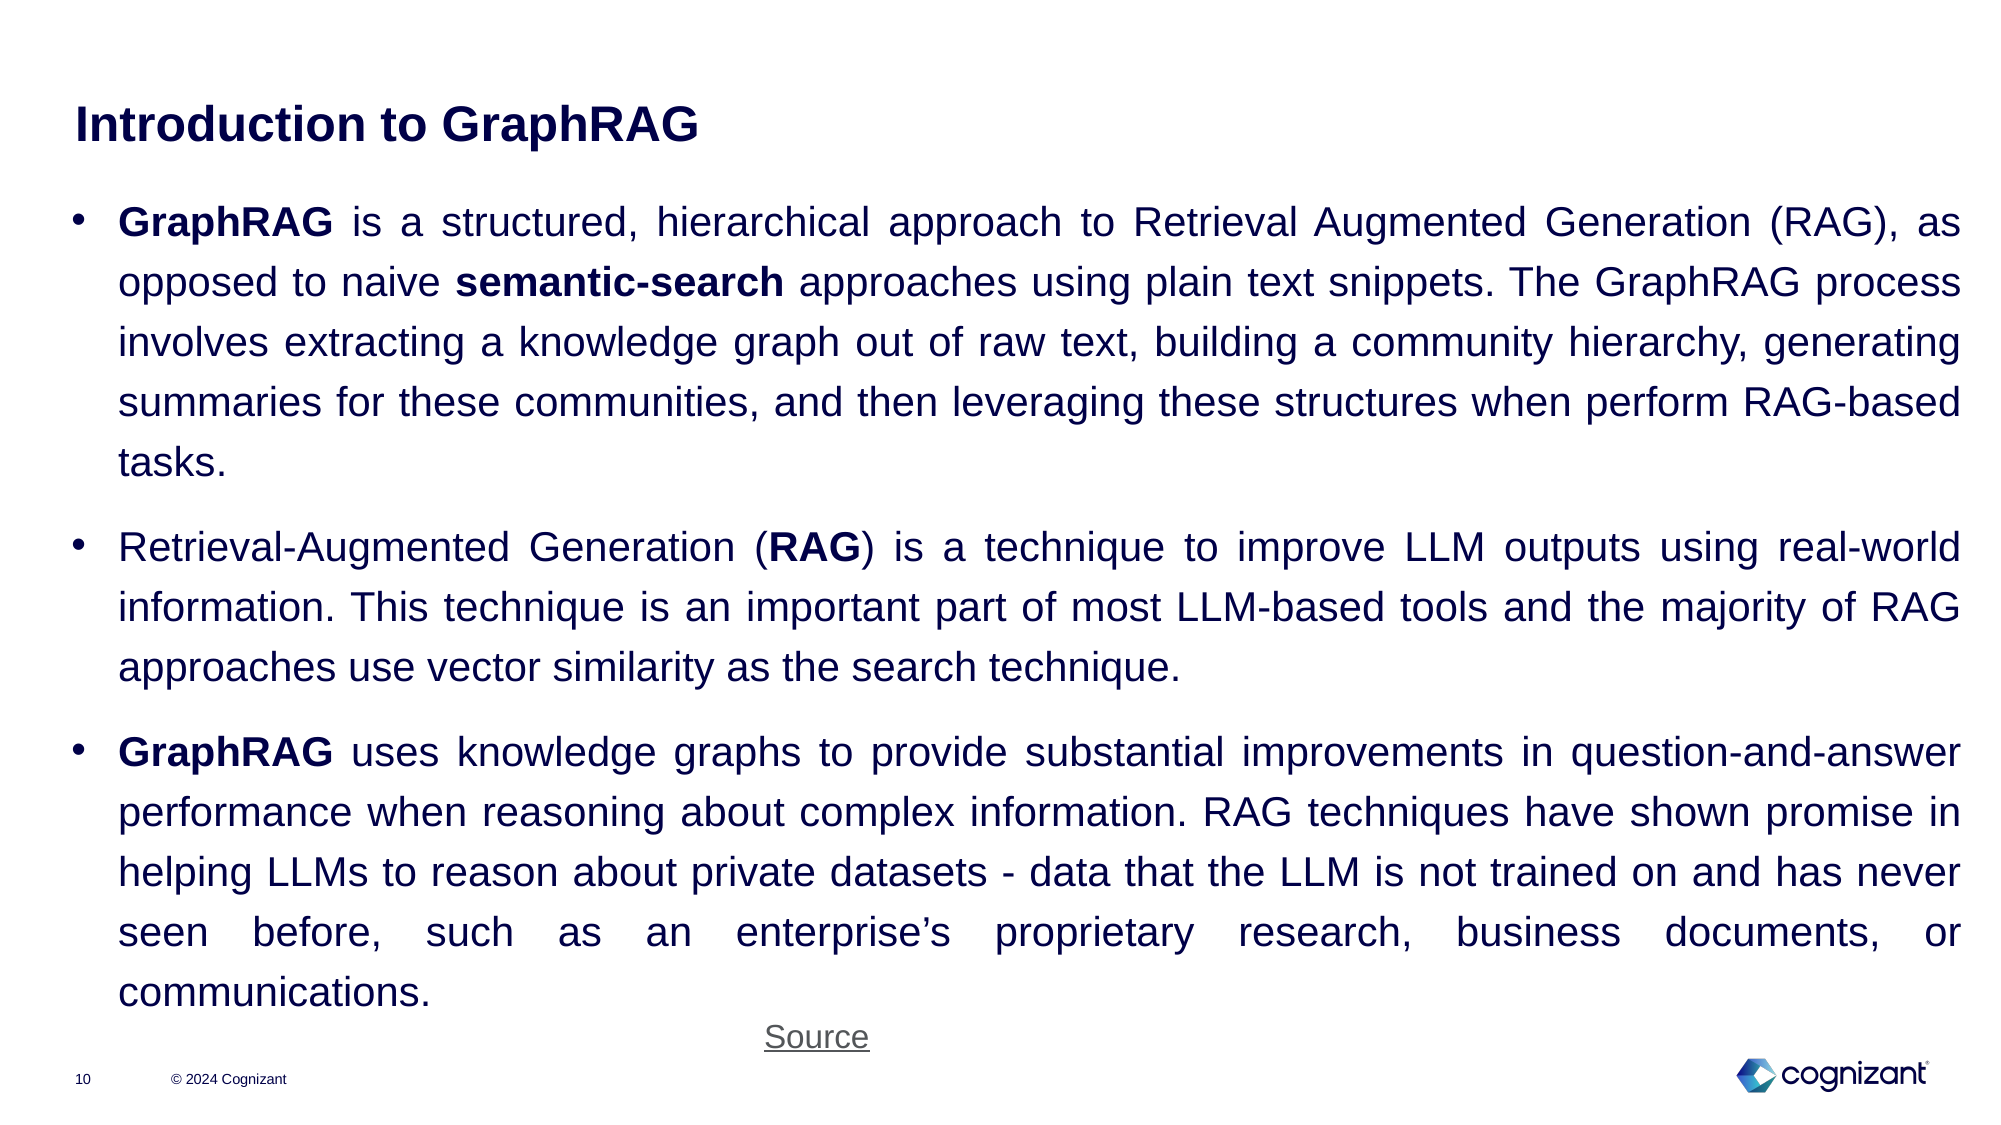

# Introduction to GraphRAG
GraphRAG is a structured, hierarchical approach to Retrieval Augmented Generation (RAG), as opposed to naive semantic-search approaches using plain text snippets. The GraphRAG process involves extracting a knowledge graph out of raw text, building a community hierarchy, generating summaries for these communities, and then leveraging these structures when perform RAG-based tasks.
Retrieval-Augmented Generation (RAG) is a technique to improve LLM outputs using real-world information. This technique is an important part of most LLM-based tools and the majority of RAG approaches use vector similarity as the search technique.
GraphRAG uses knowledge graphs to provide substantial improvements in question-and-answer performance when reasoning about complex information. RAG techniques have shown promise in helping LLMs to reason about private datasets - data that the LLM is not trained on and has never seen before, such as an enterprise’s proprietary research, business documents, or communications.
Source
© 2024 Cognizant
10